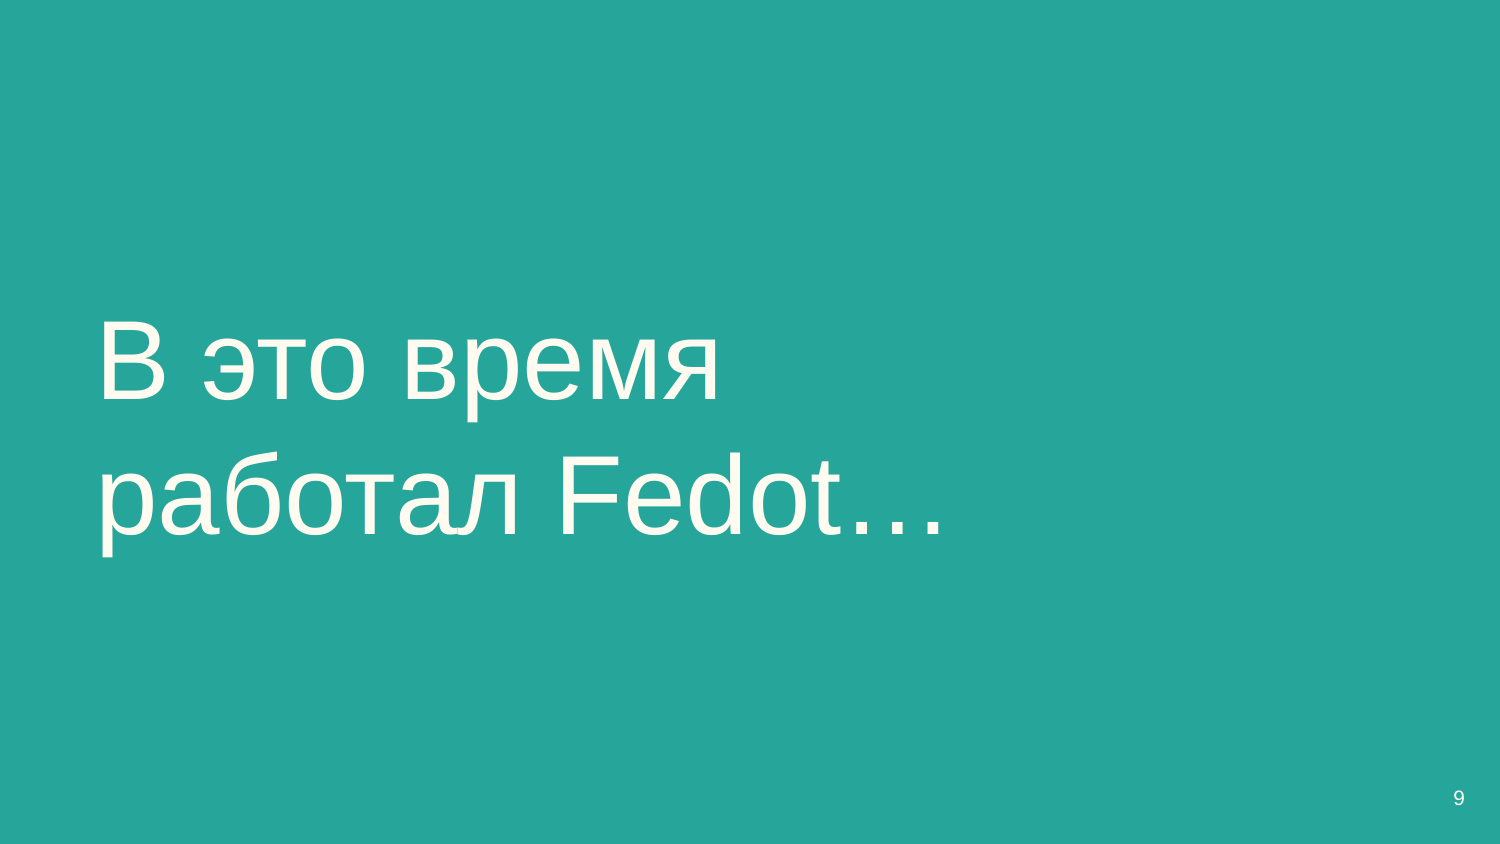

# В это время работал Fedot…
9